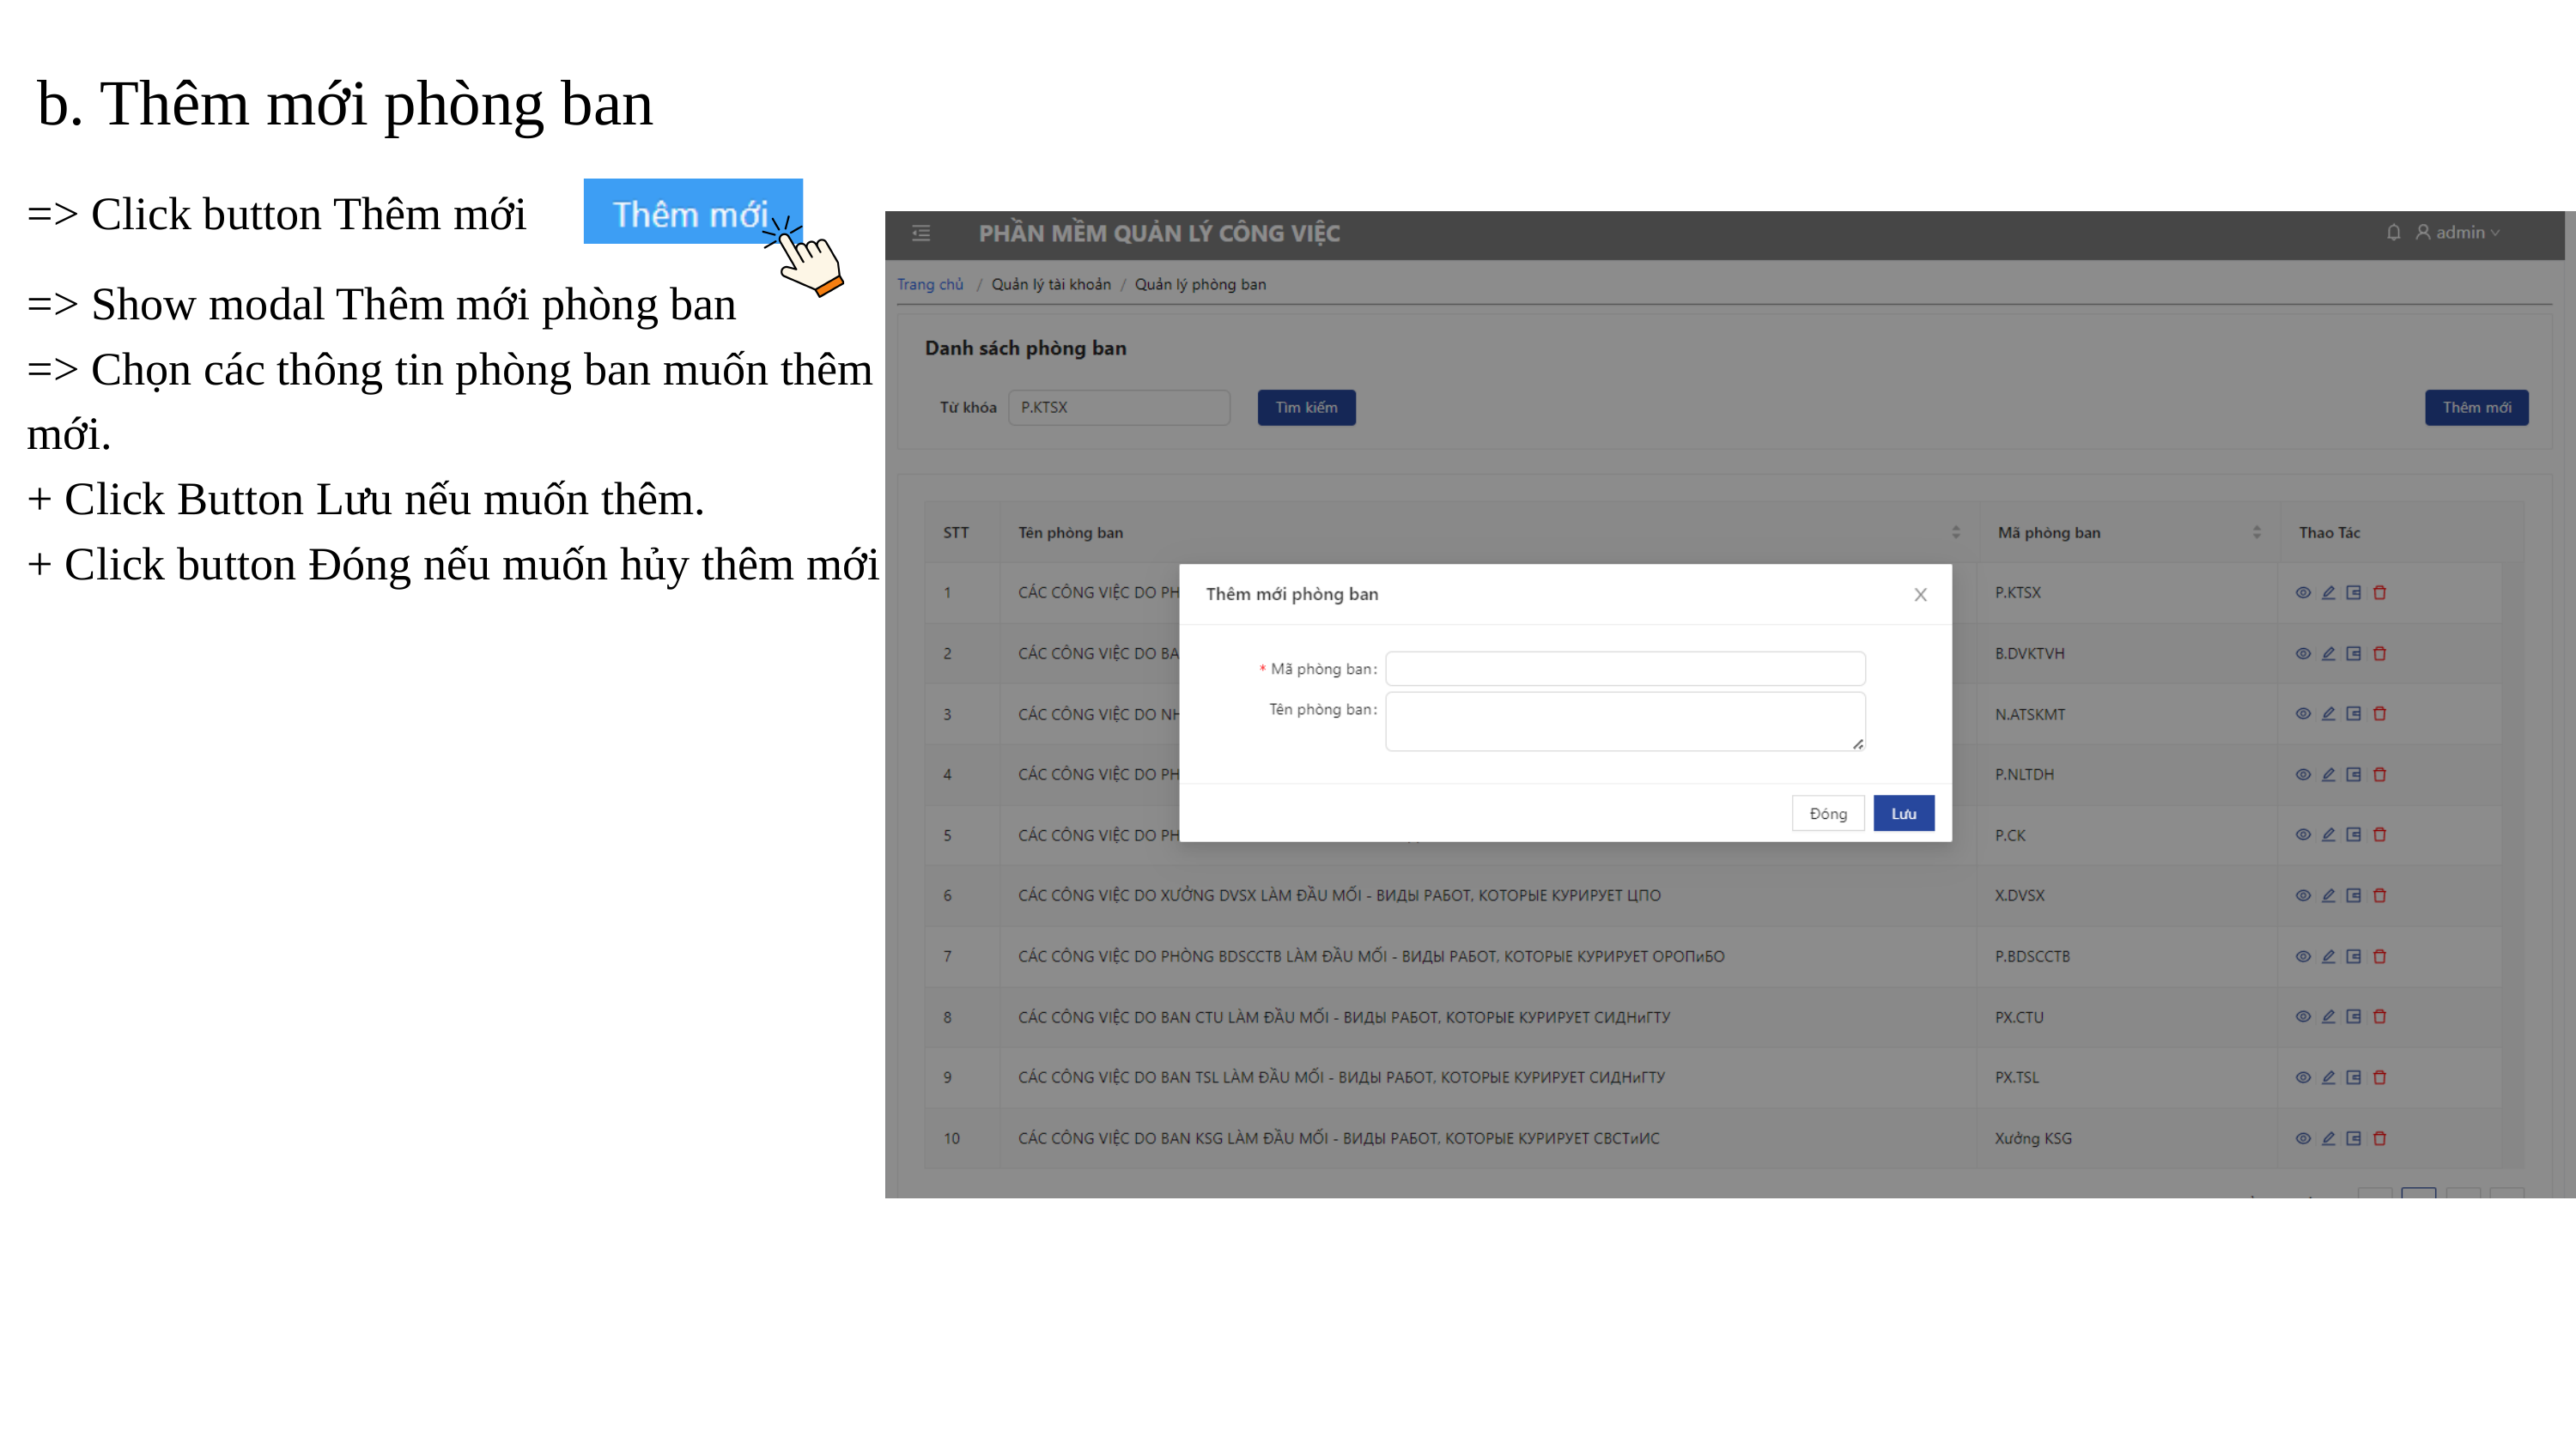

b. Thêm mới phòng ban
=> Click button Thêm mới

=> Show modal Thêm mới phòng ban
=> Chọn các thông tin phòng ban muốn thêm mới.
+ Click Button Lưu nếu muốn thêm.
+ Click button Đóng nếu muốn hủy thêm mới